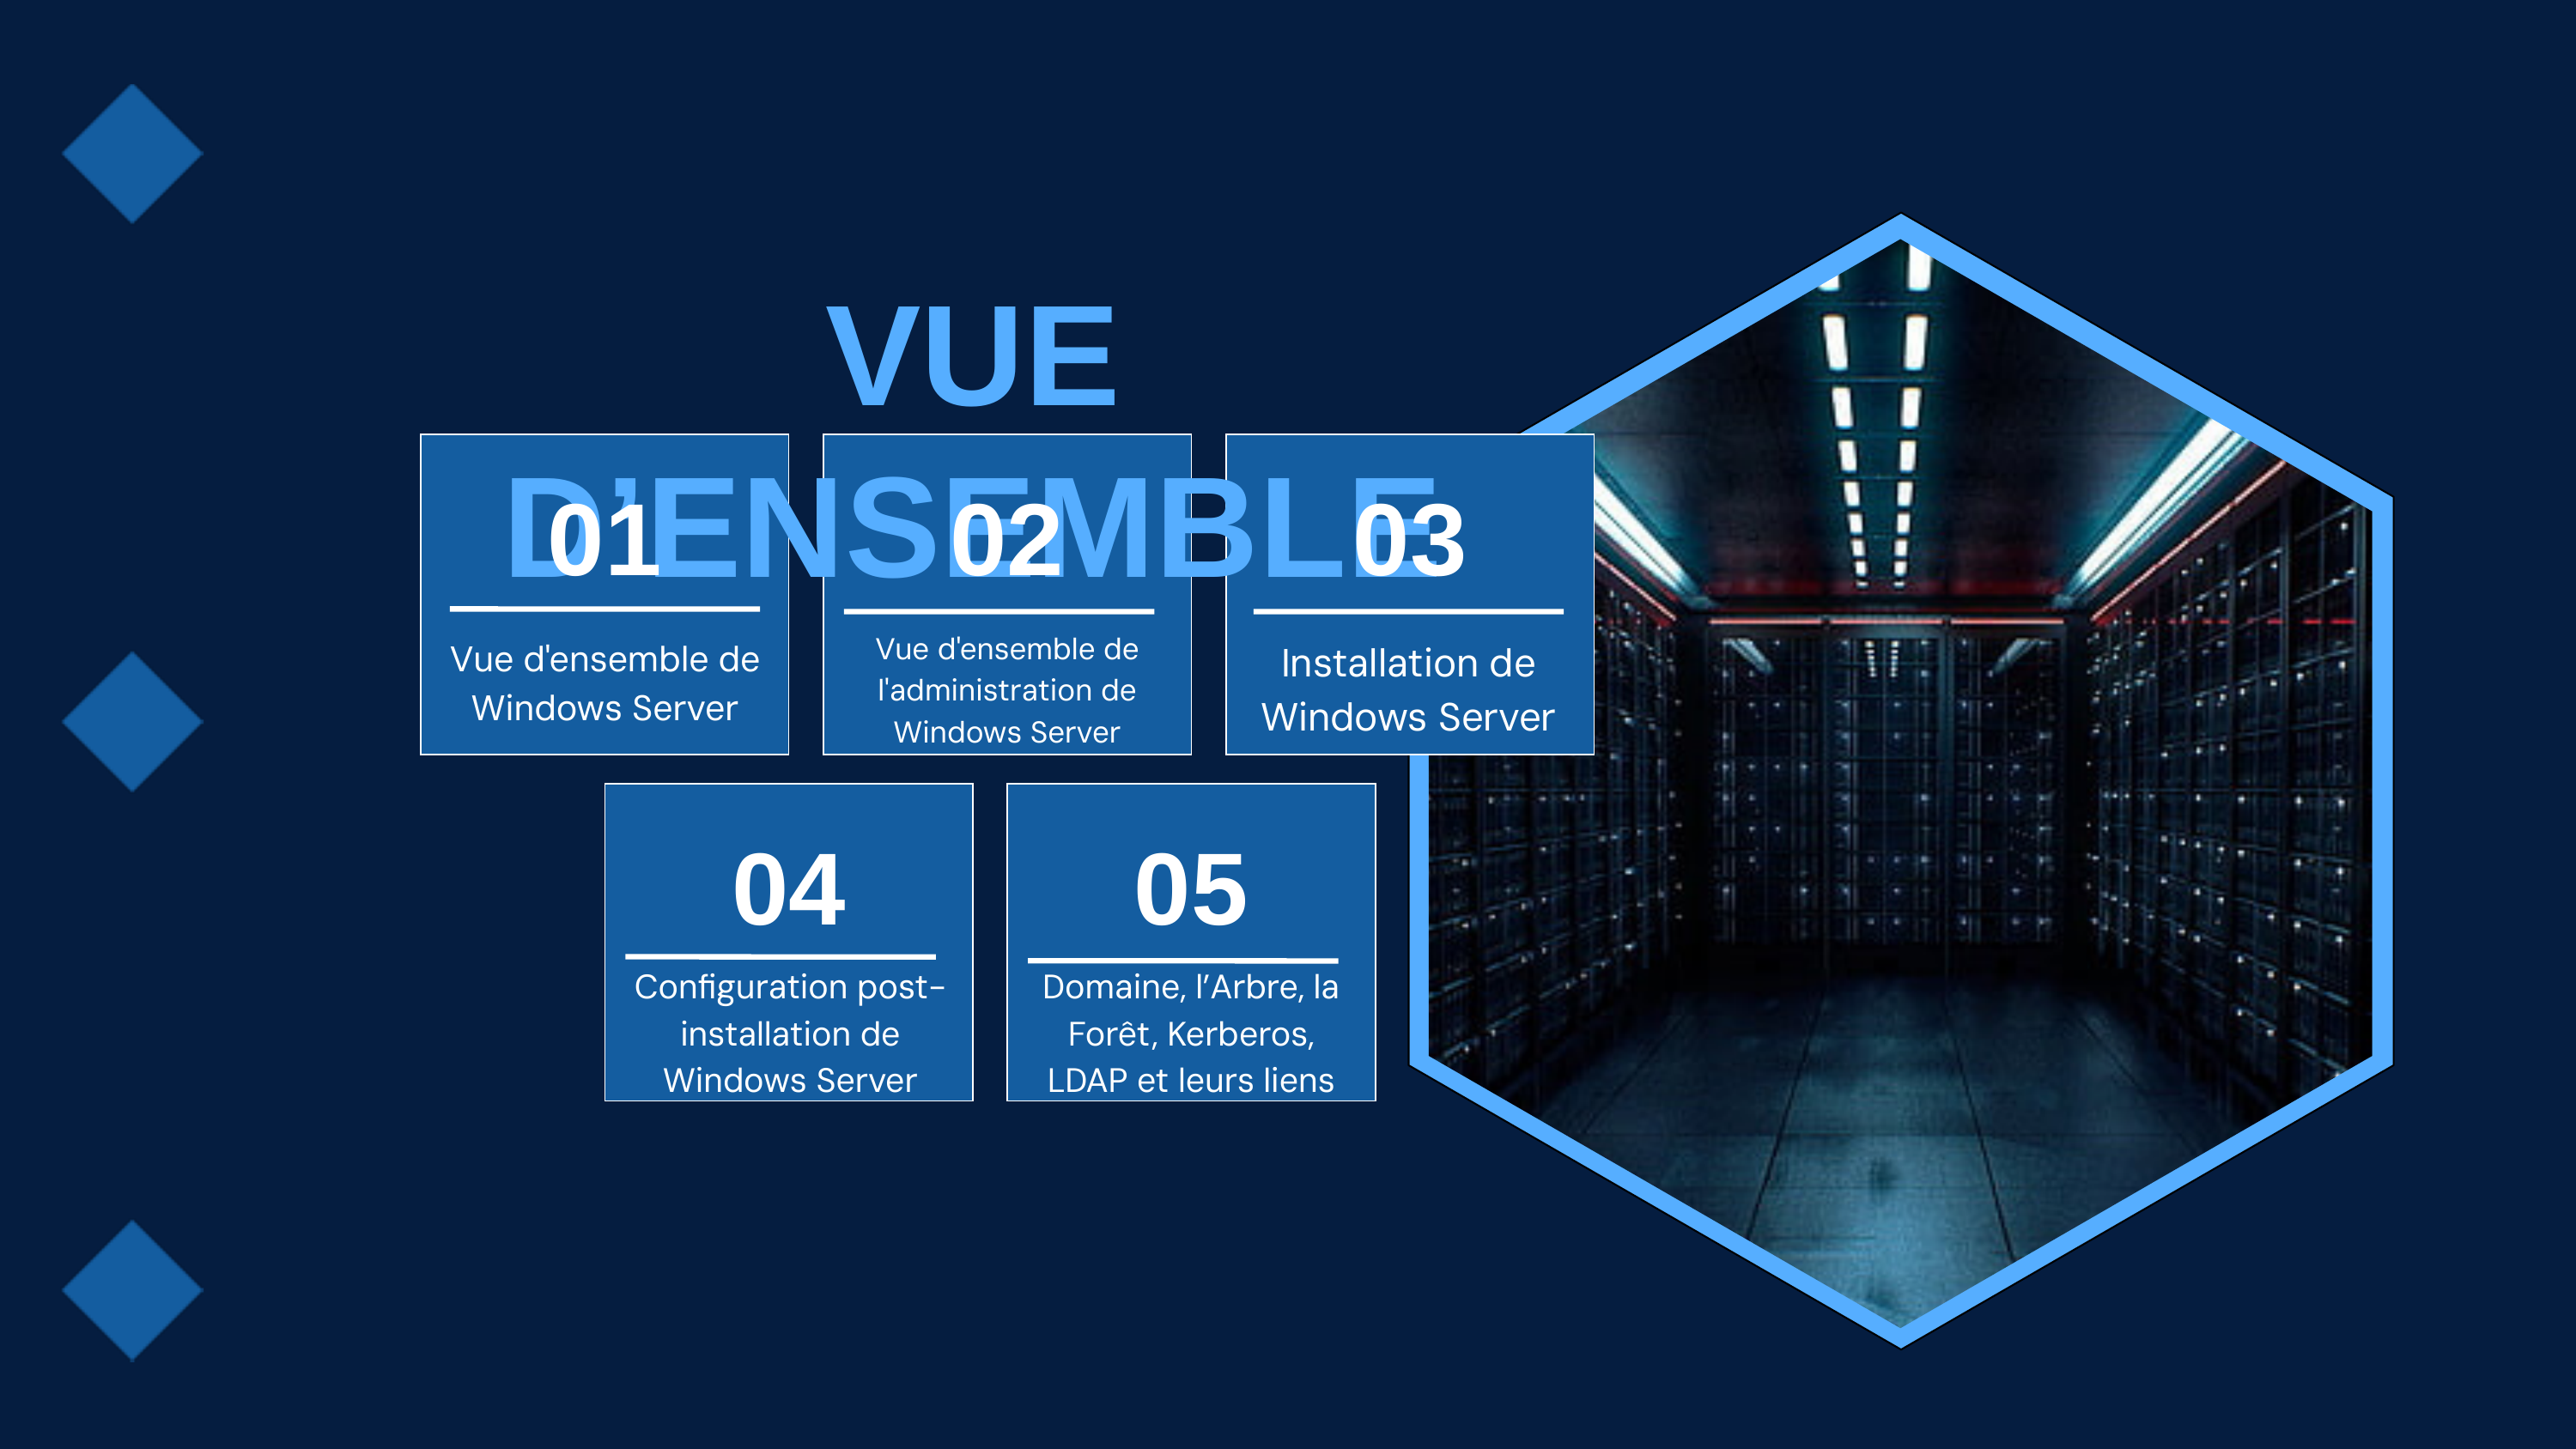

VUE D’ENSEMBLE

01
02
03

Vue d'ensemble de l'administration de Windows Server
Vue d'ensemble de Windows Server
Installation de Windows Server

04
05

Configuration post-installation de Windows Server
Domaine, l’Arbre, la Forêt, Kerberos, LDAP et leurs liens